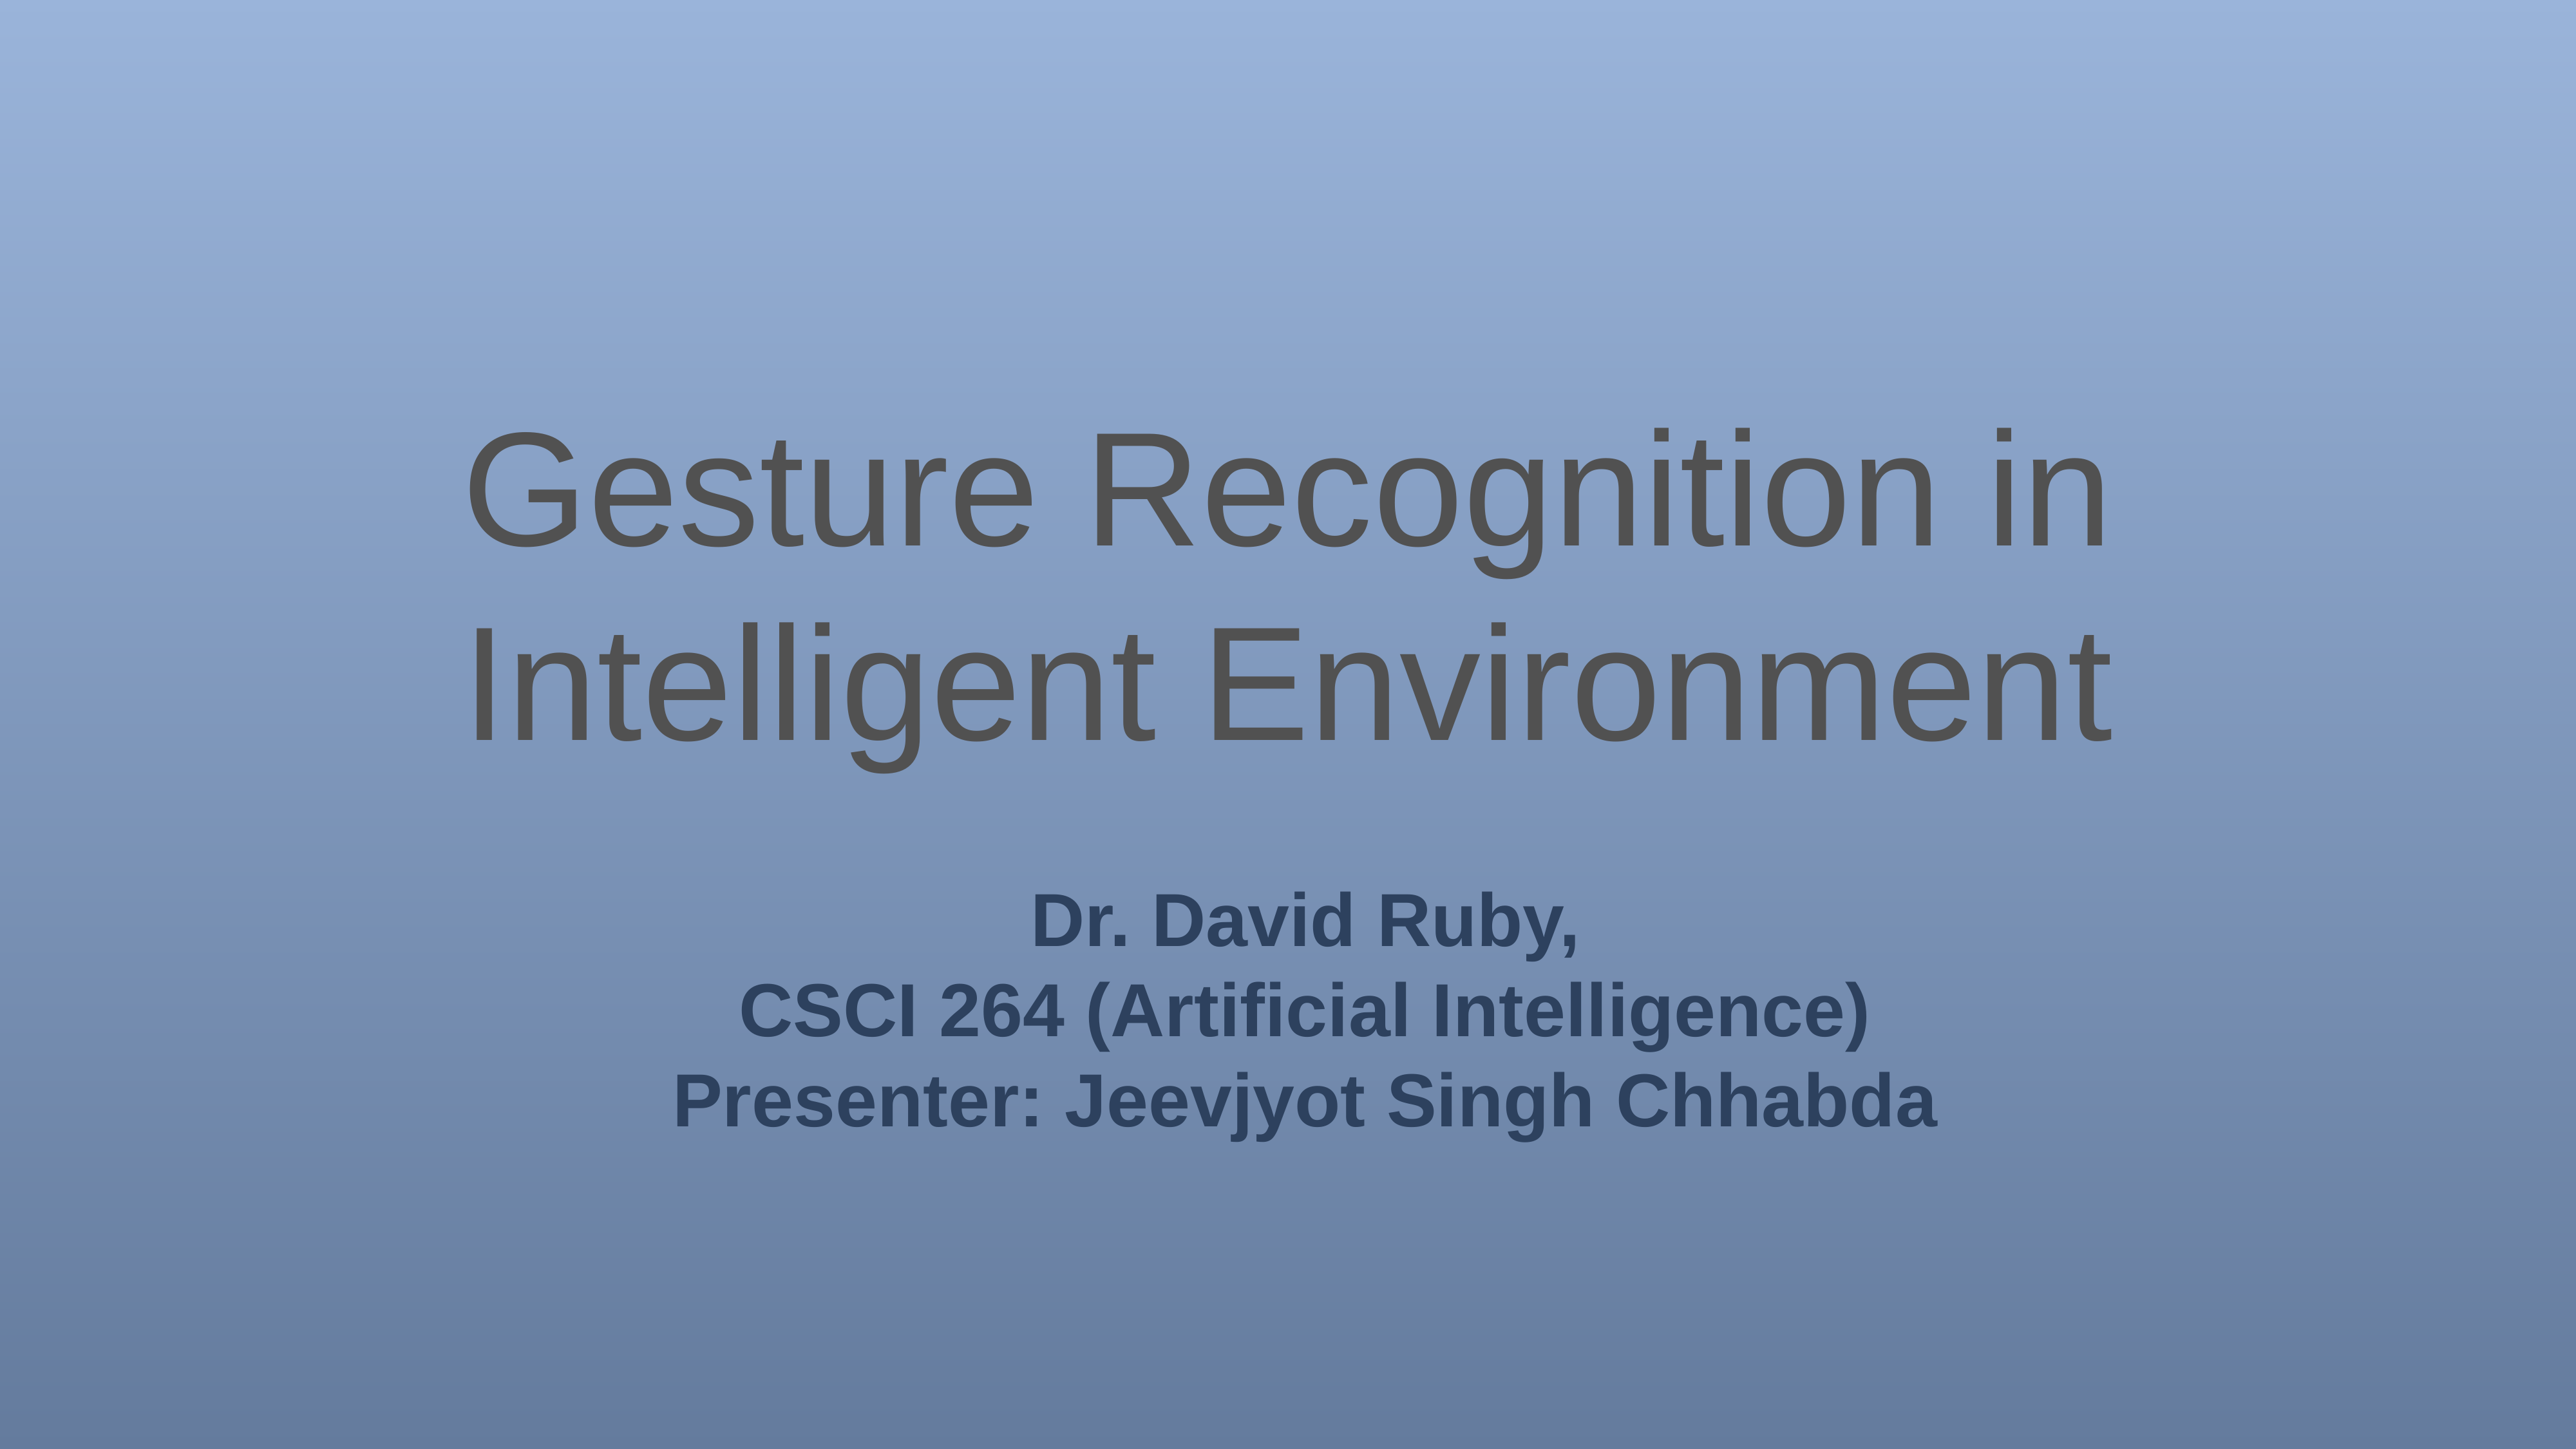

# Gesture Recognition in Intelligent Environment
Dr. David Ruby,
CSCI 264 (Artificial Intelligence)
Presenter: Jeevjyot Singh Chhabda